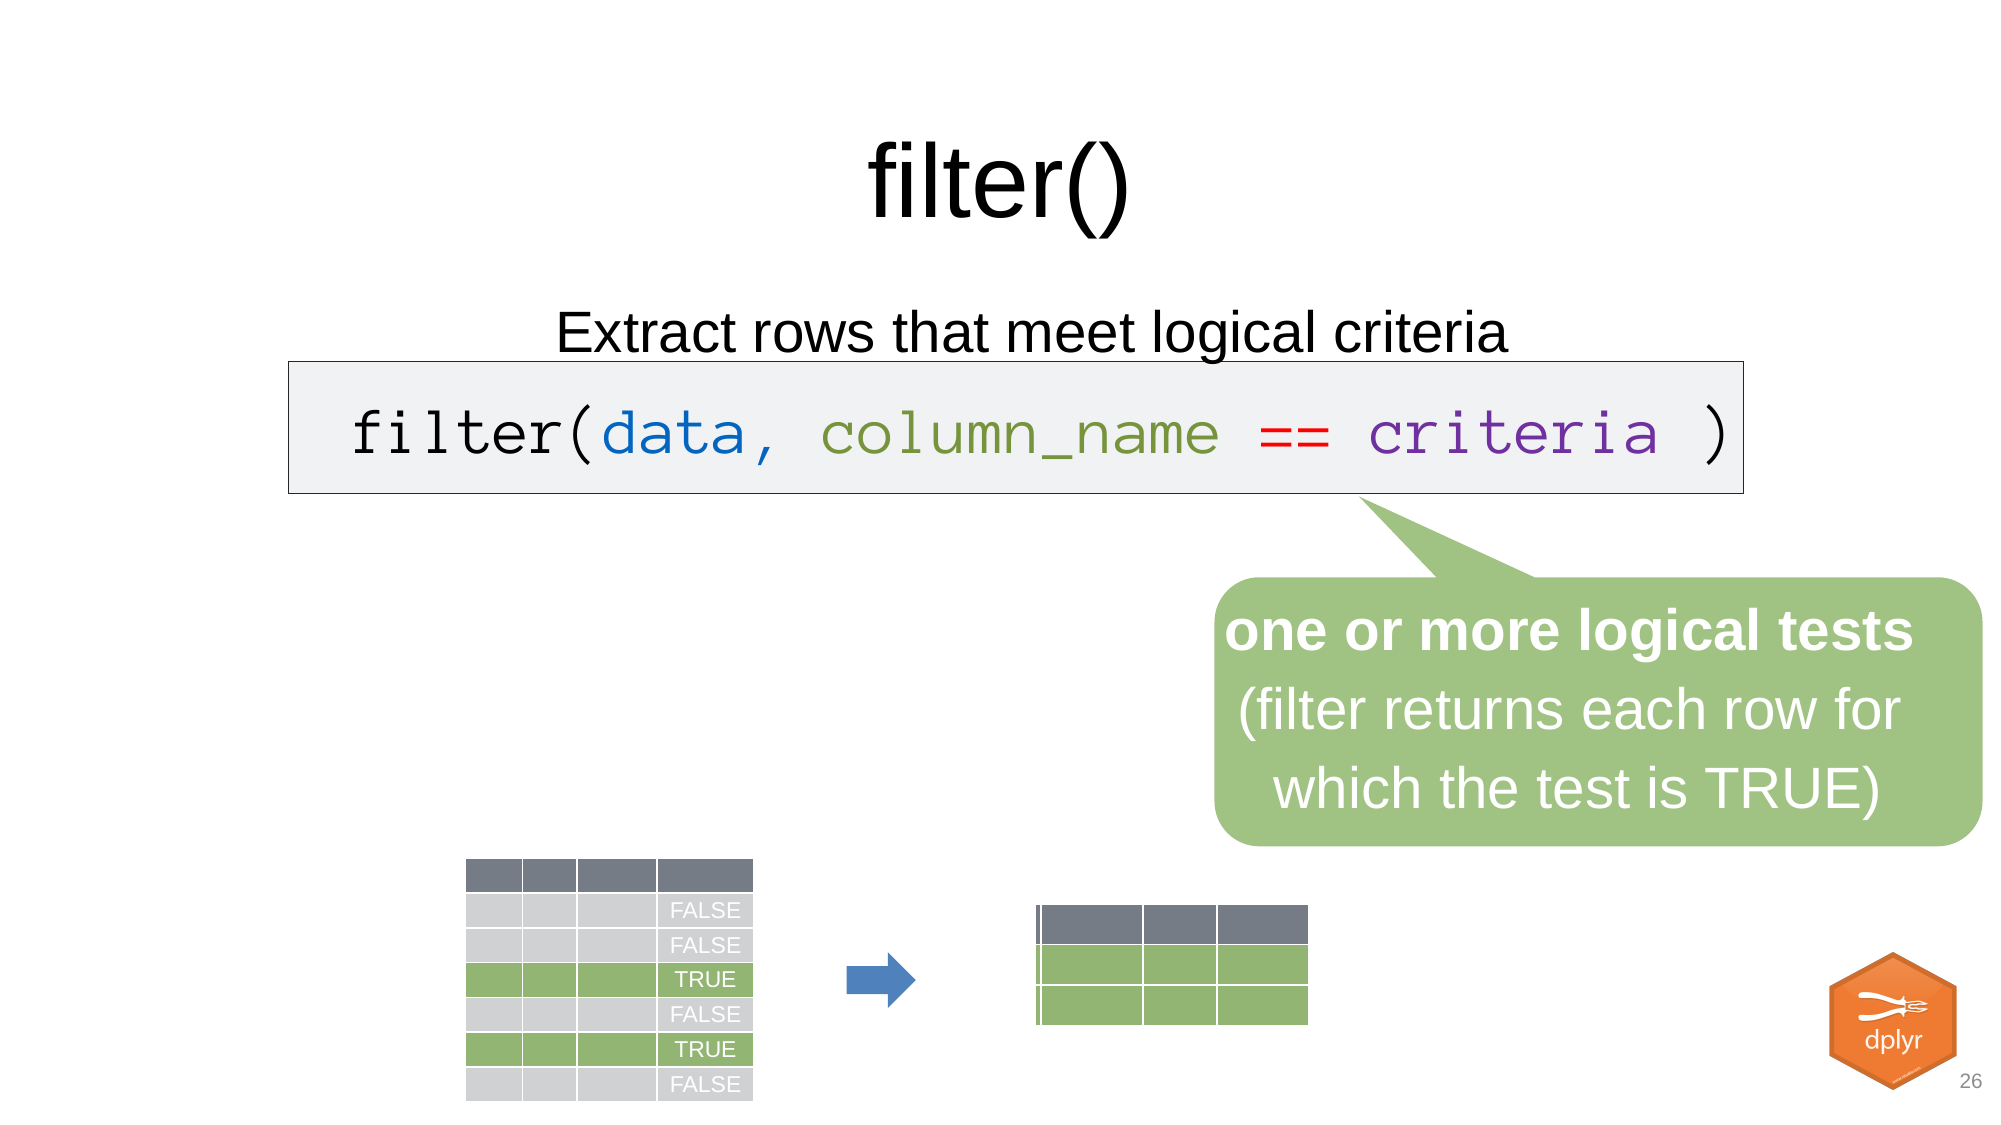

filter()
Extract rows that meet logical criteria

filter(data, column_name == criteria )

one or more logical tests  (filter returns each row for  which the test is TRUE)
|  |  |  |  |
| --- | --- | --- | --- |
|  |  |  | FALSE |
|  |  |  | FALSE |
|  |  |  | TRUE |
|  |  |  | FALSE |
|  |  |  | TRUE |
|  |  |  | FALSE |
|  |  |  |  |
| --- | --- | --- | --- |
|  |  |  |  |
|  |  |  |  |

26